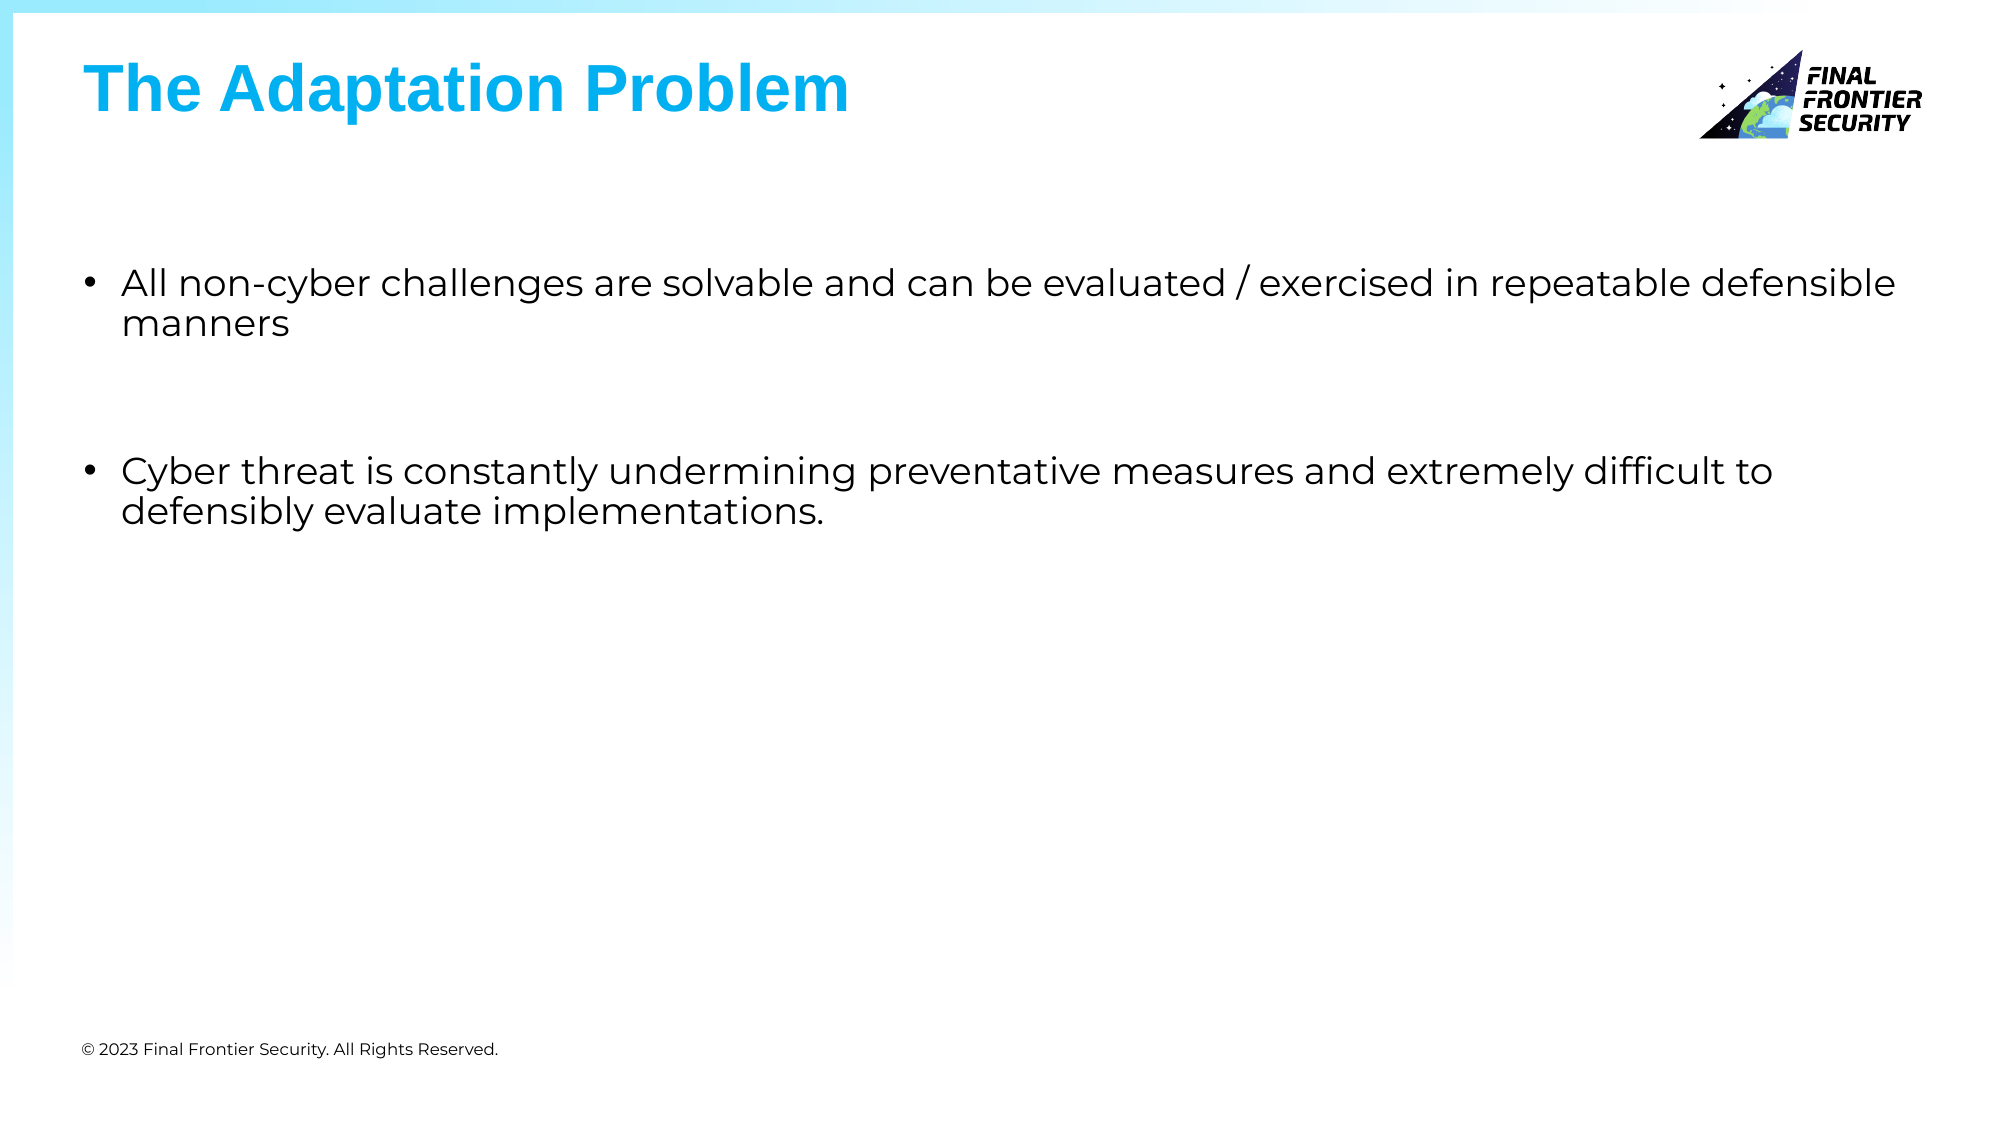

# The Adaptation Problem
All non-cyber challenges are solvable and can be evaluated / exercised in repeatable defensible manners

Cyber threat is constantly undermining preventative measures and extremely difficult to defensibly evaluate implementations.